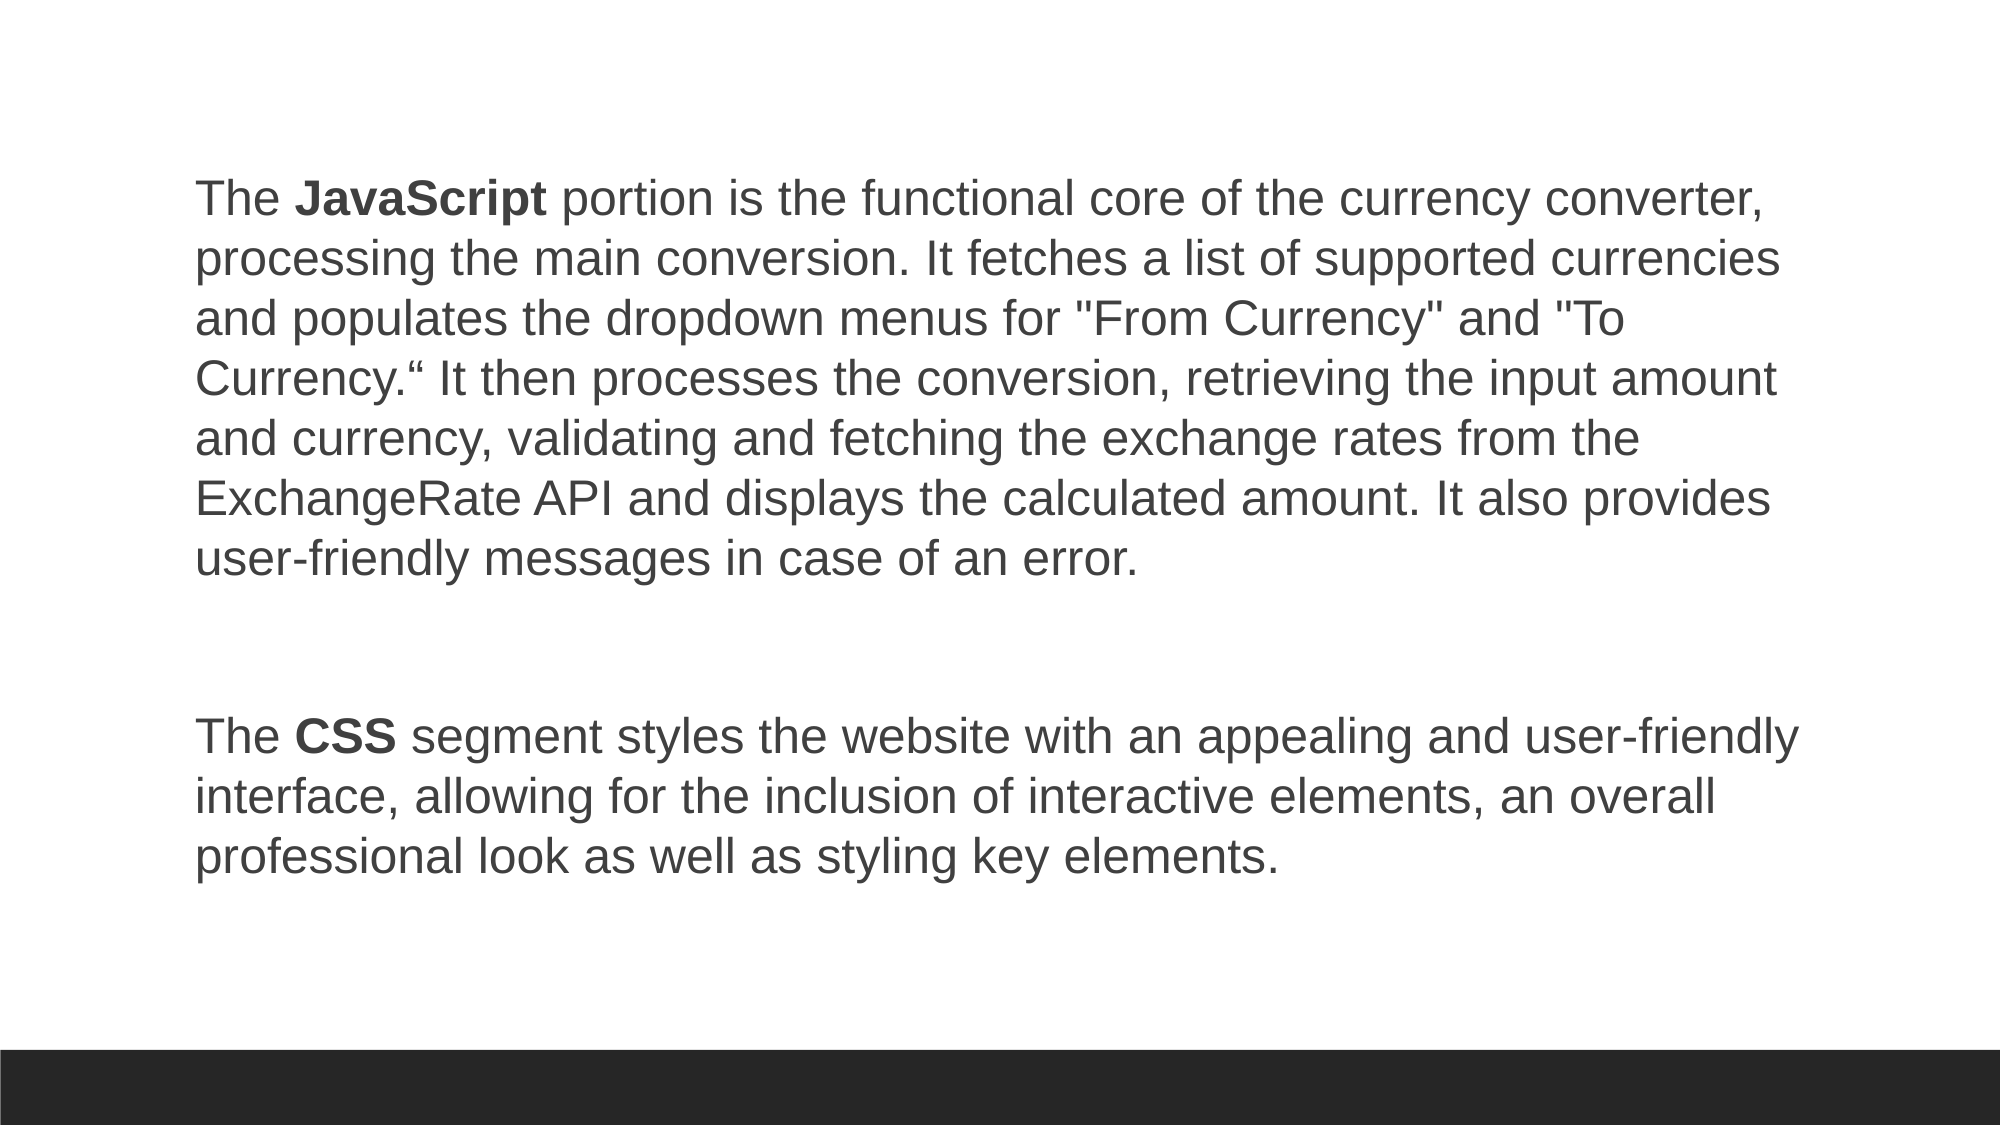

The JavaScript portion is the functional core of the currency converter, processing the main conversion. It fetches a list of supported currencies and populates the dropdown menus for "From Currency" and "To Currency.“ It then processes the conversion, retrieving the input amount and currency, validating and fetching the exchange rates from the ExchangeRate API and displays the calculated amount. It also provides user-friendly messages in case of an error.

The CSS segment styles the website with an appealing and user-friendly interface, allowing for the inclusion of interactive elements, an overall professional look as well as styling key elements.